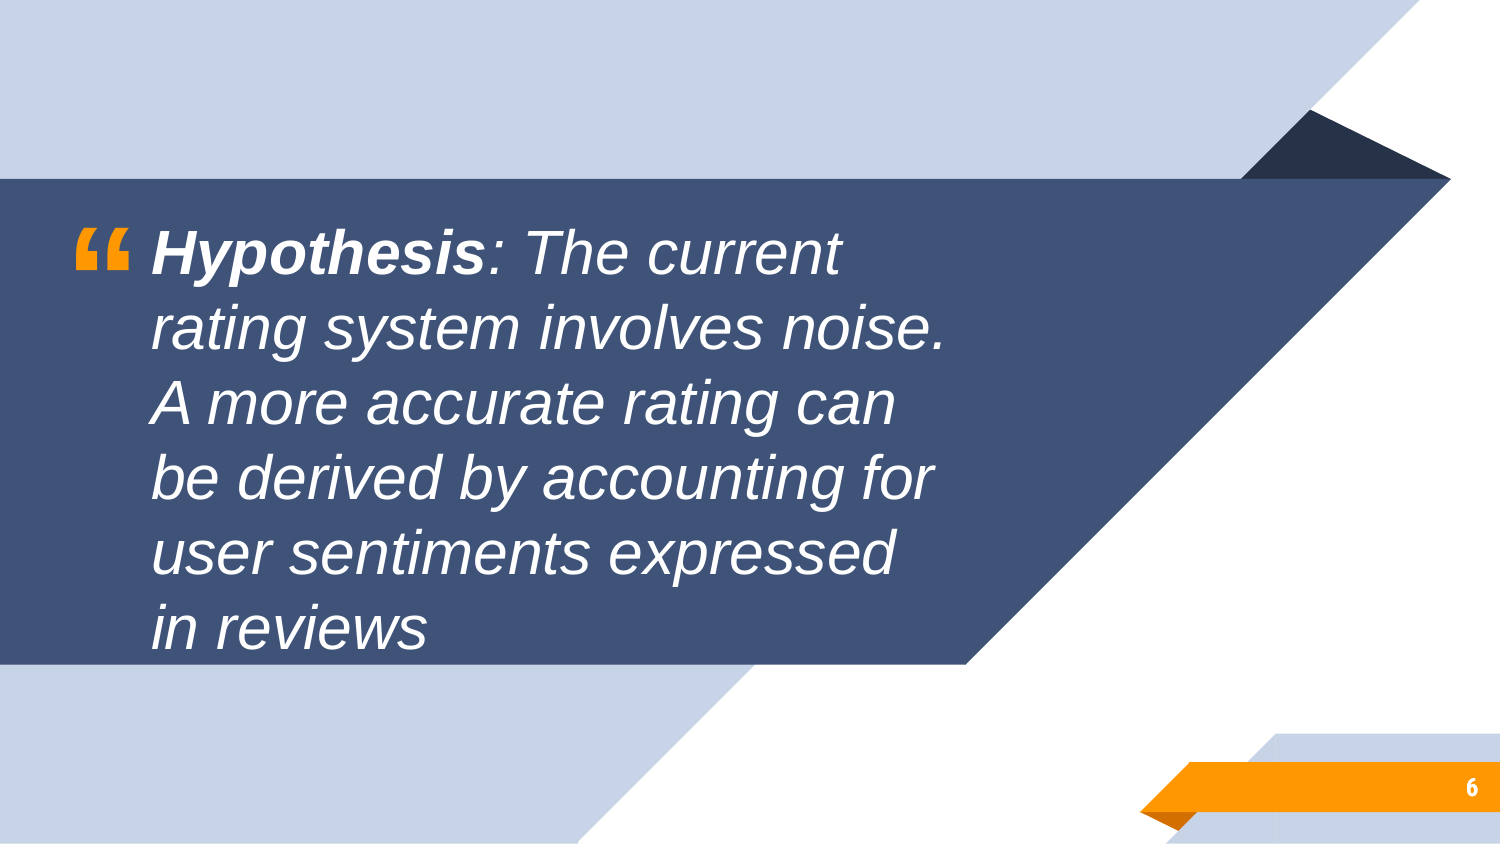

Hypothesis: The current rating system involves noise. A more accurate rating can be derived by accounting for user sentiments expressed in reviews
6
6